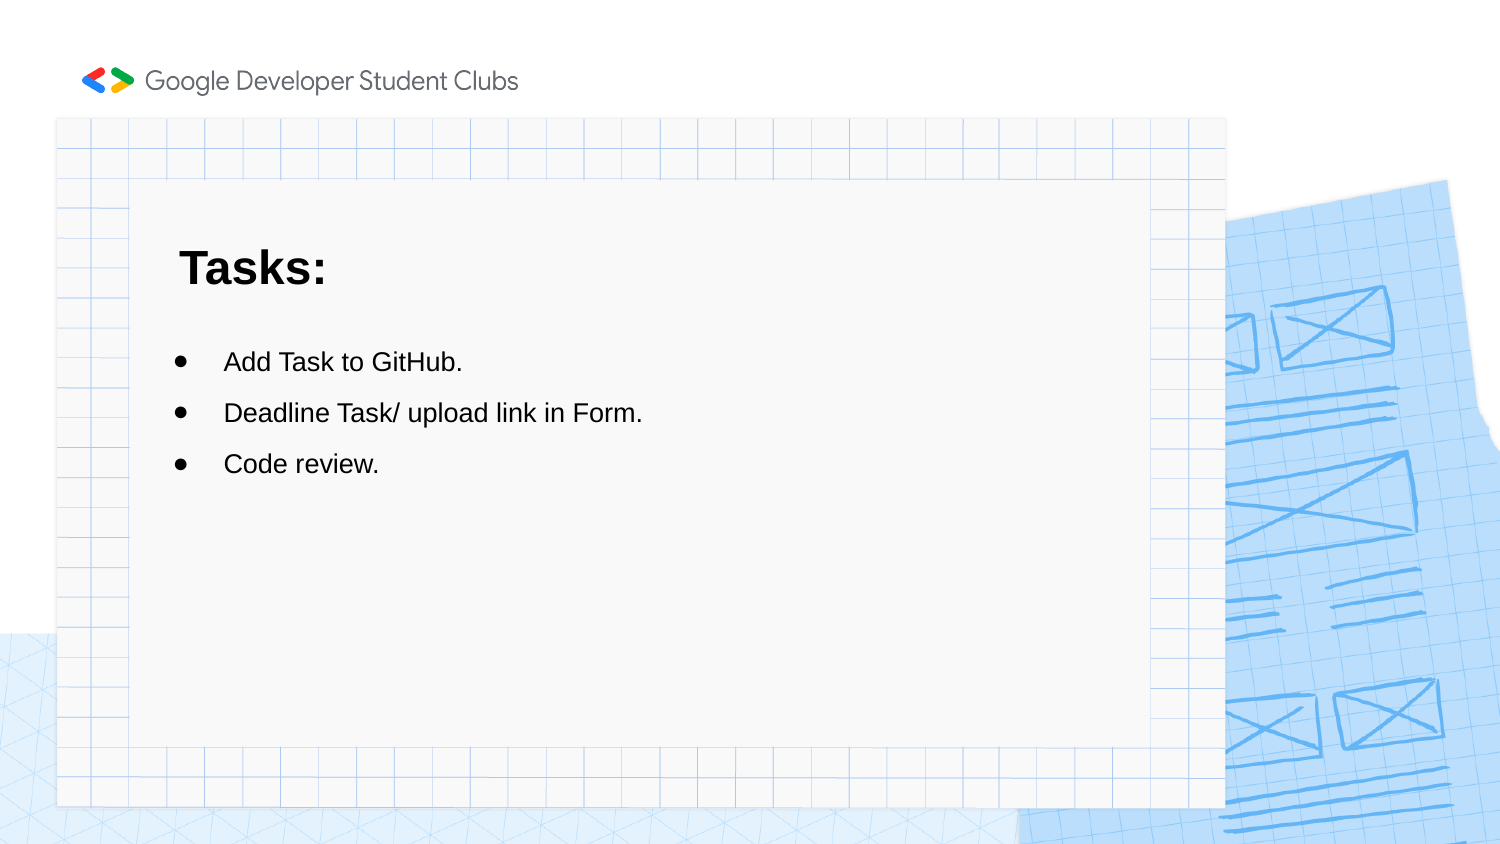

# Tasks:

Add Task to GitHub.
Deadline Task/ upload link in Form.
Code review.